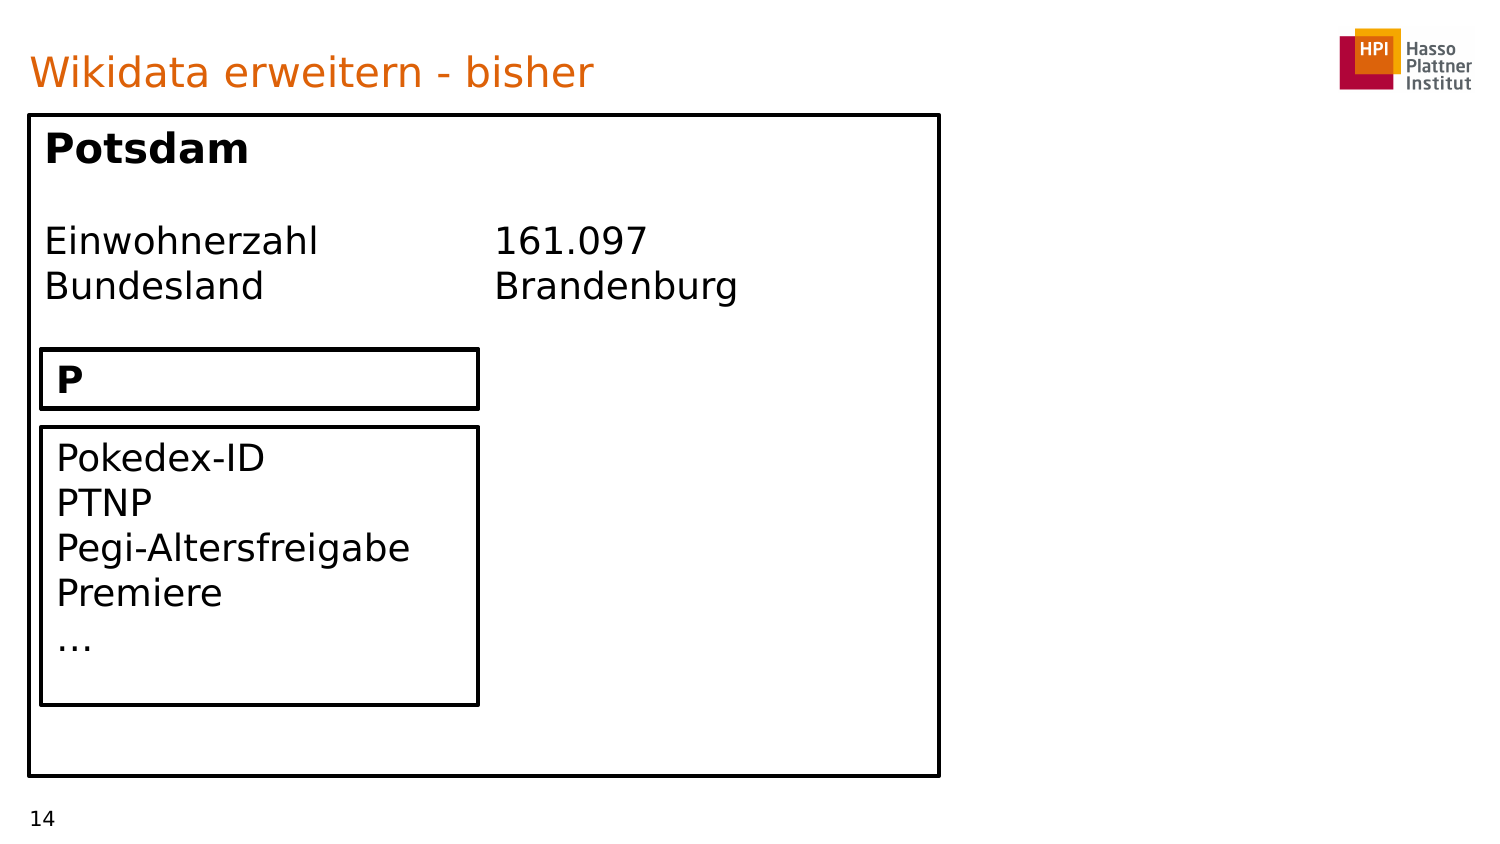

# Wikidata erweitern - bisher
Potsdam

Einwohnerzahl		161.097
Bundesland		Brandenburg

[hinzufügen]

P
Pokedex-ID
PTNP
Pegi-Altersfreigabe
Premiere
…
14